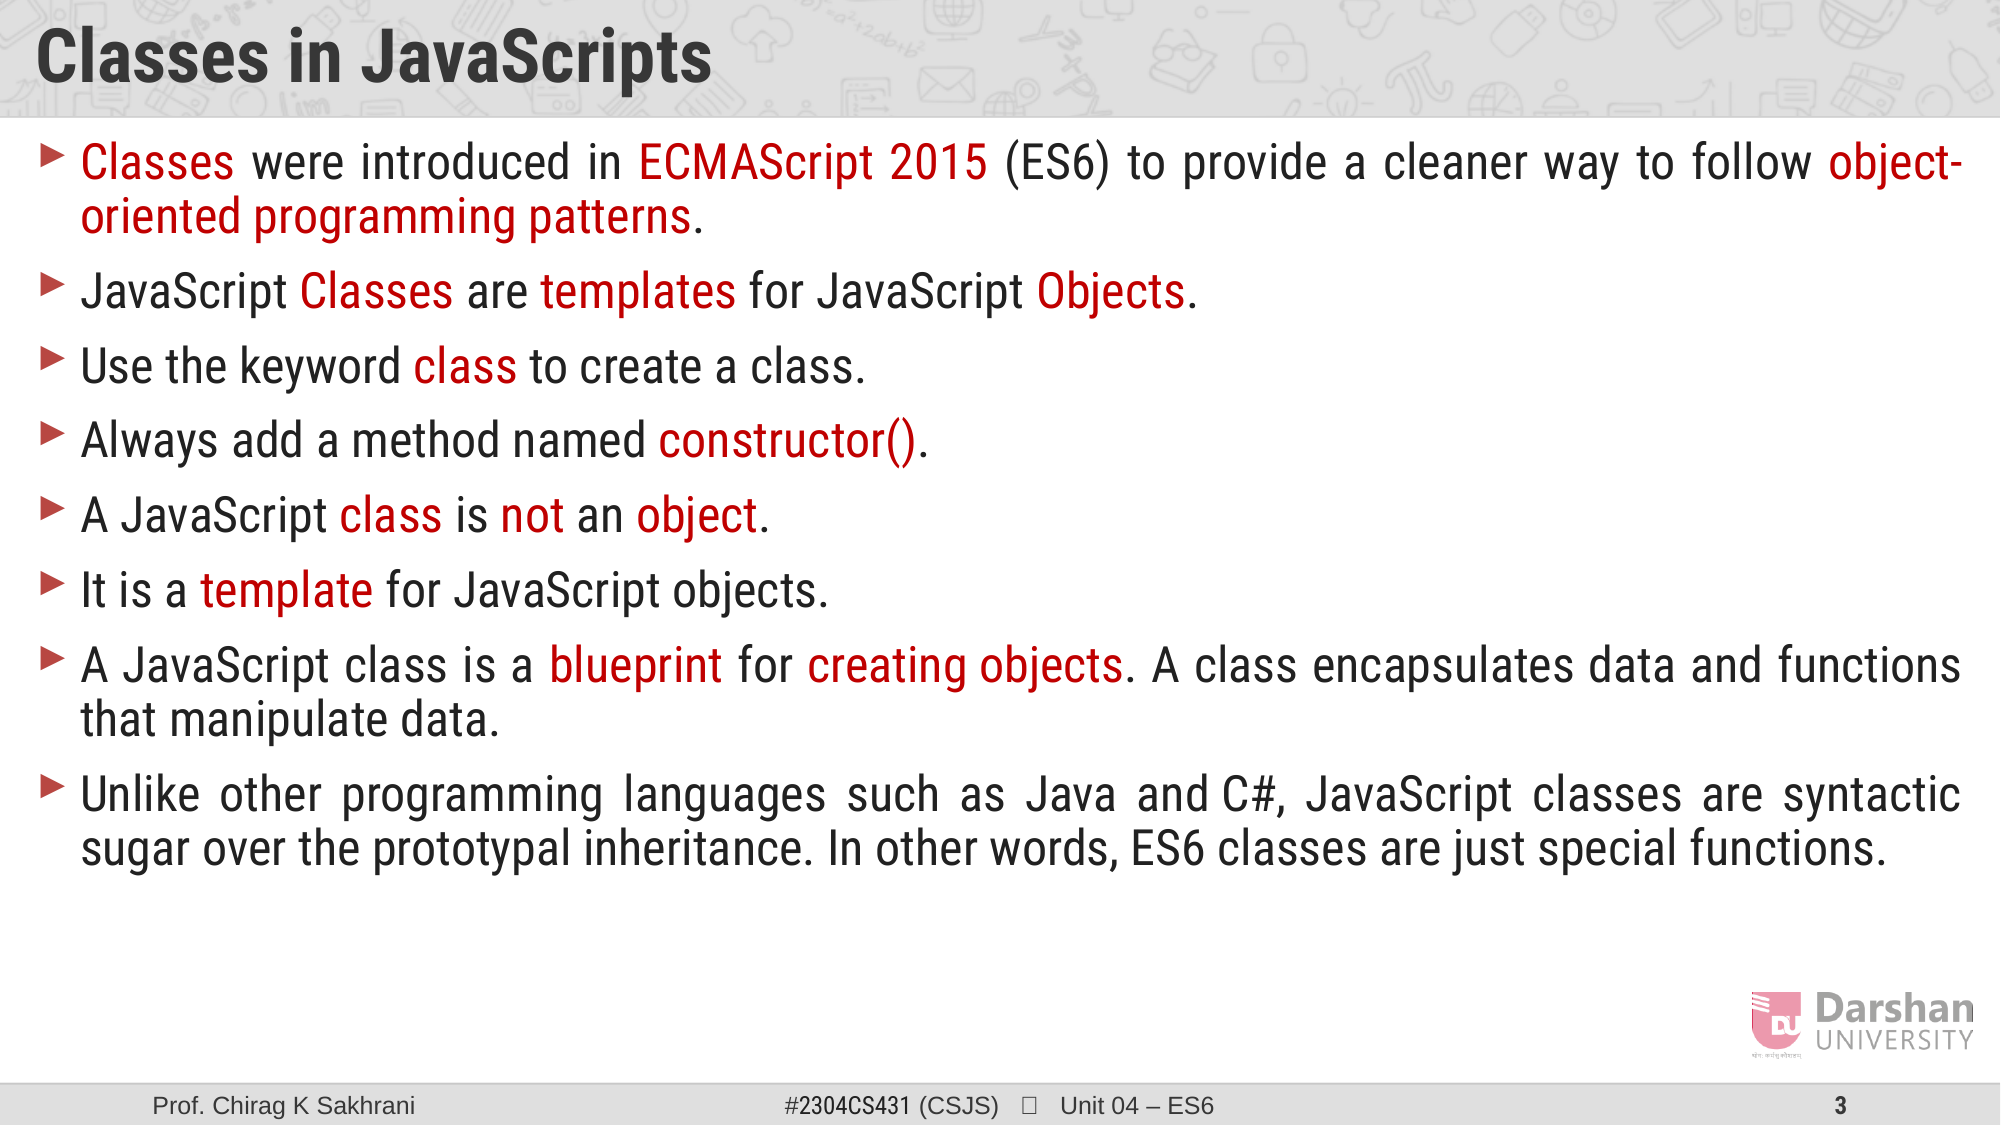

# Classes in JavaScripts
Classes were introduced in ECMAScript 2015 (ES6) to provide a cleaner way to follow object-oriented programming patterns.
JavaScript Classes are templates for JavaScript Objects.
Use the keyword class to create a class.
Always add a method named constructor().
A JavaScript class is not an object.
It is a template for JavaScript objects.
A JavaScript class is a blueprint for creating objects. A class encapsulates data and functions that manipulate data.
Unlike other programming languages such as Java and C#, JavaScript classes are syntactic sugar over the prototypal inheritance. In other words, ES6 classes are just special functions.